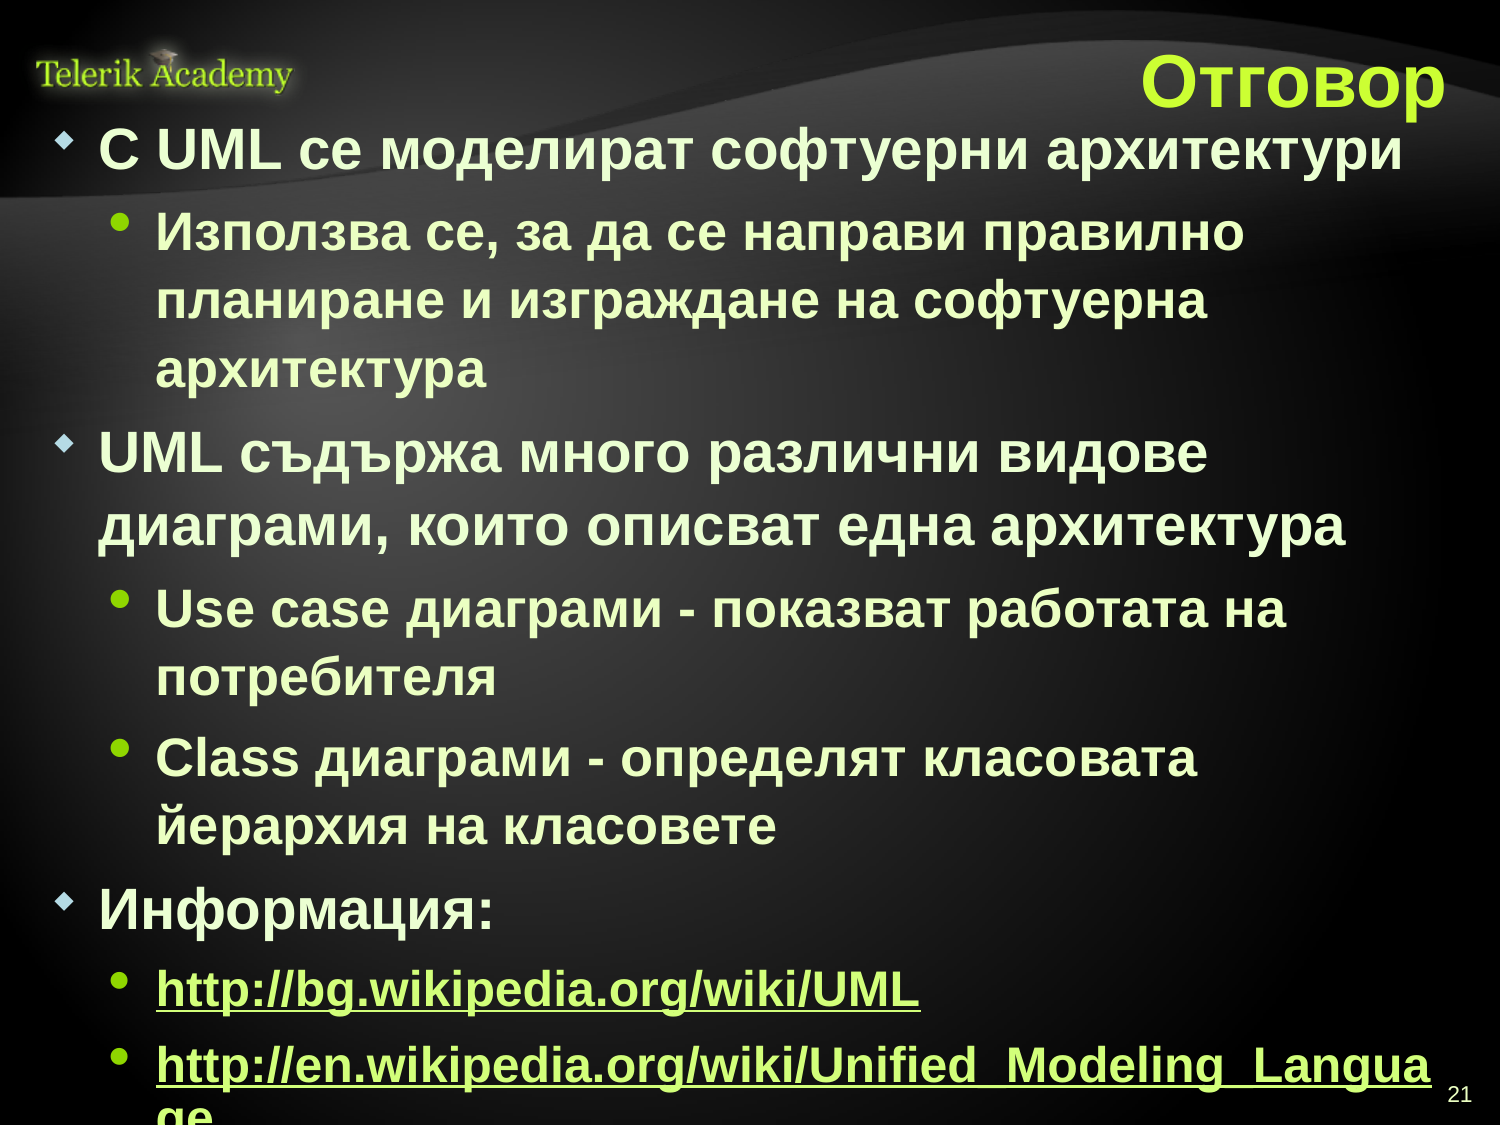

# Отговор
С UML се моделират софтуерни архитектури
Използва се, за да се направи правилно планиране и изграждане на софтуерна архитектура
UML съдържа много различни видове диаграми, които описват една архитектура
Use case диаграми - показват работата на потребителя
Class диаграми - определят класовата йерархия на класовете
Информация:
http://bg.wikipedia.org/wiki/UML
http://en.wikipedia.org/wiki/Unified_Modeling_Language
21